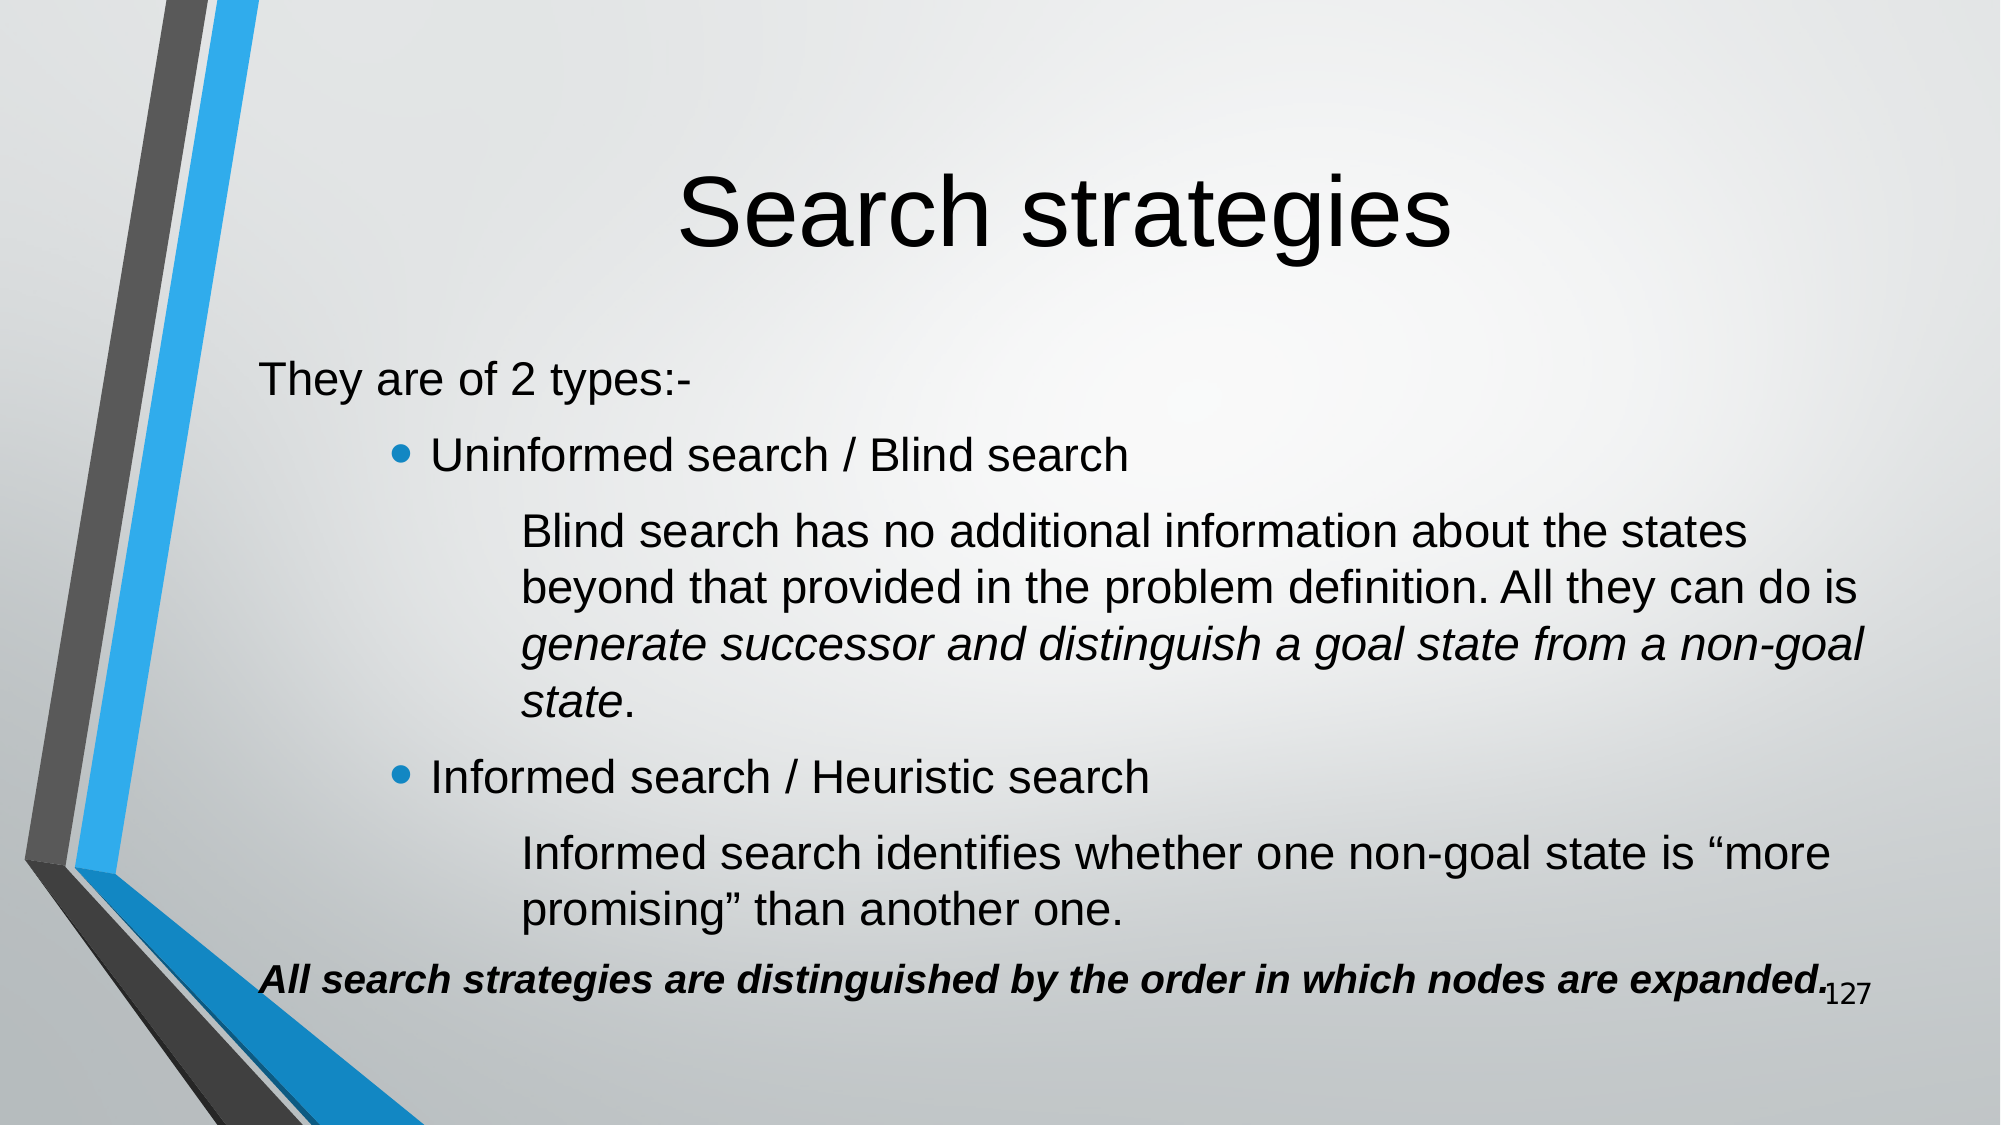

# Search strategies
They are of 2 types:-
Uninformed search / Blind search
Blind search has no additional information about the states beyond that provided in the problem definition. All they can do is generate successor and distinguish a goal state from a non-goal state.
Informed search / Heuristic search
Informed search identifies whether one non-goal state is “more promising” than another one.
All search strategies are distinguished by the order in which nodes are expanded.
127